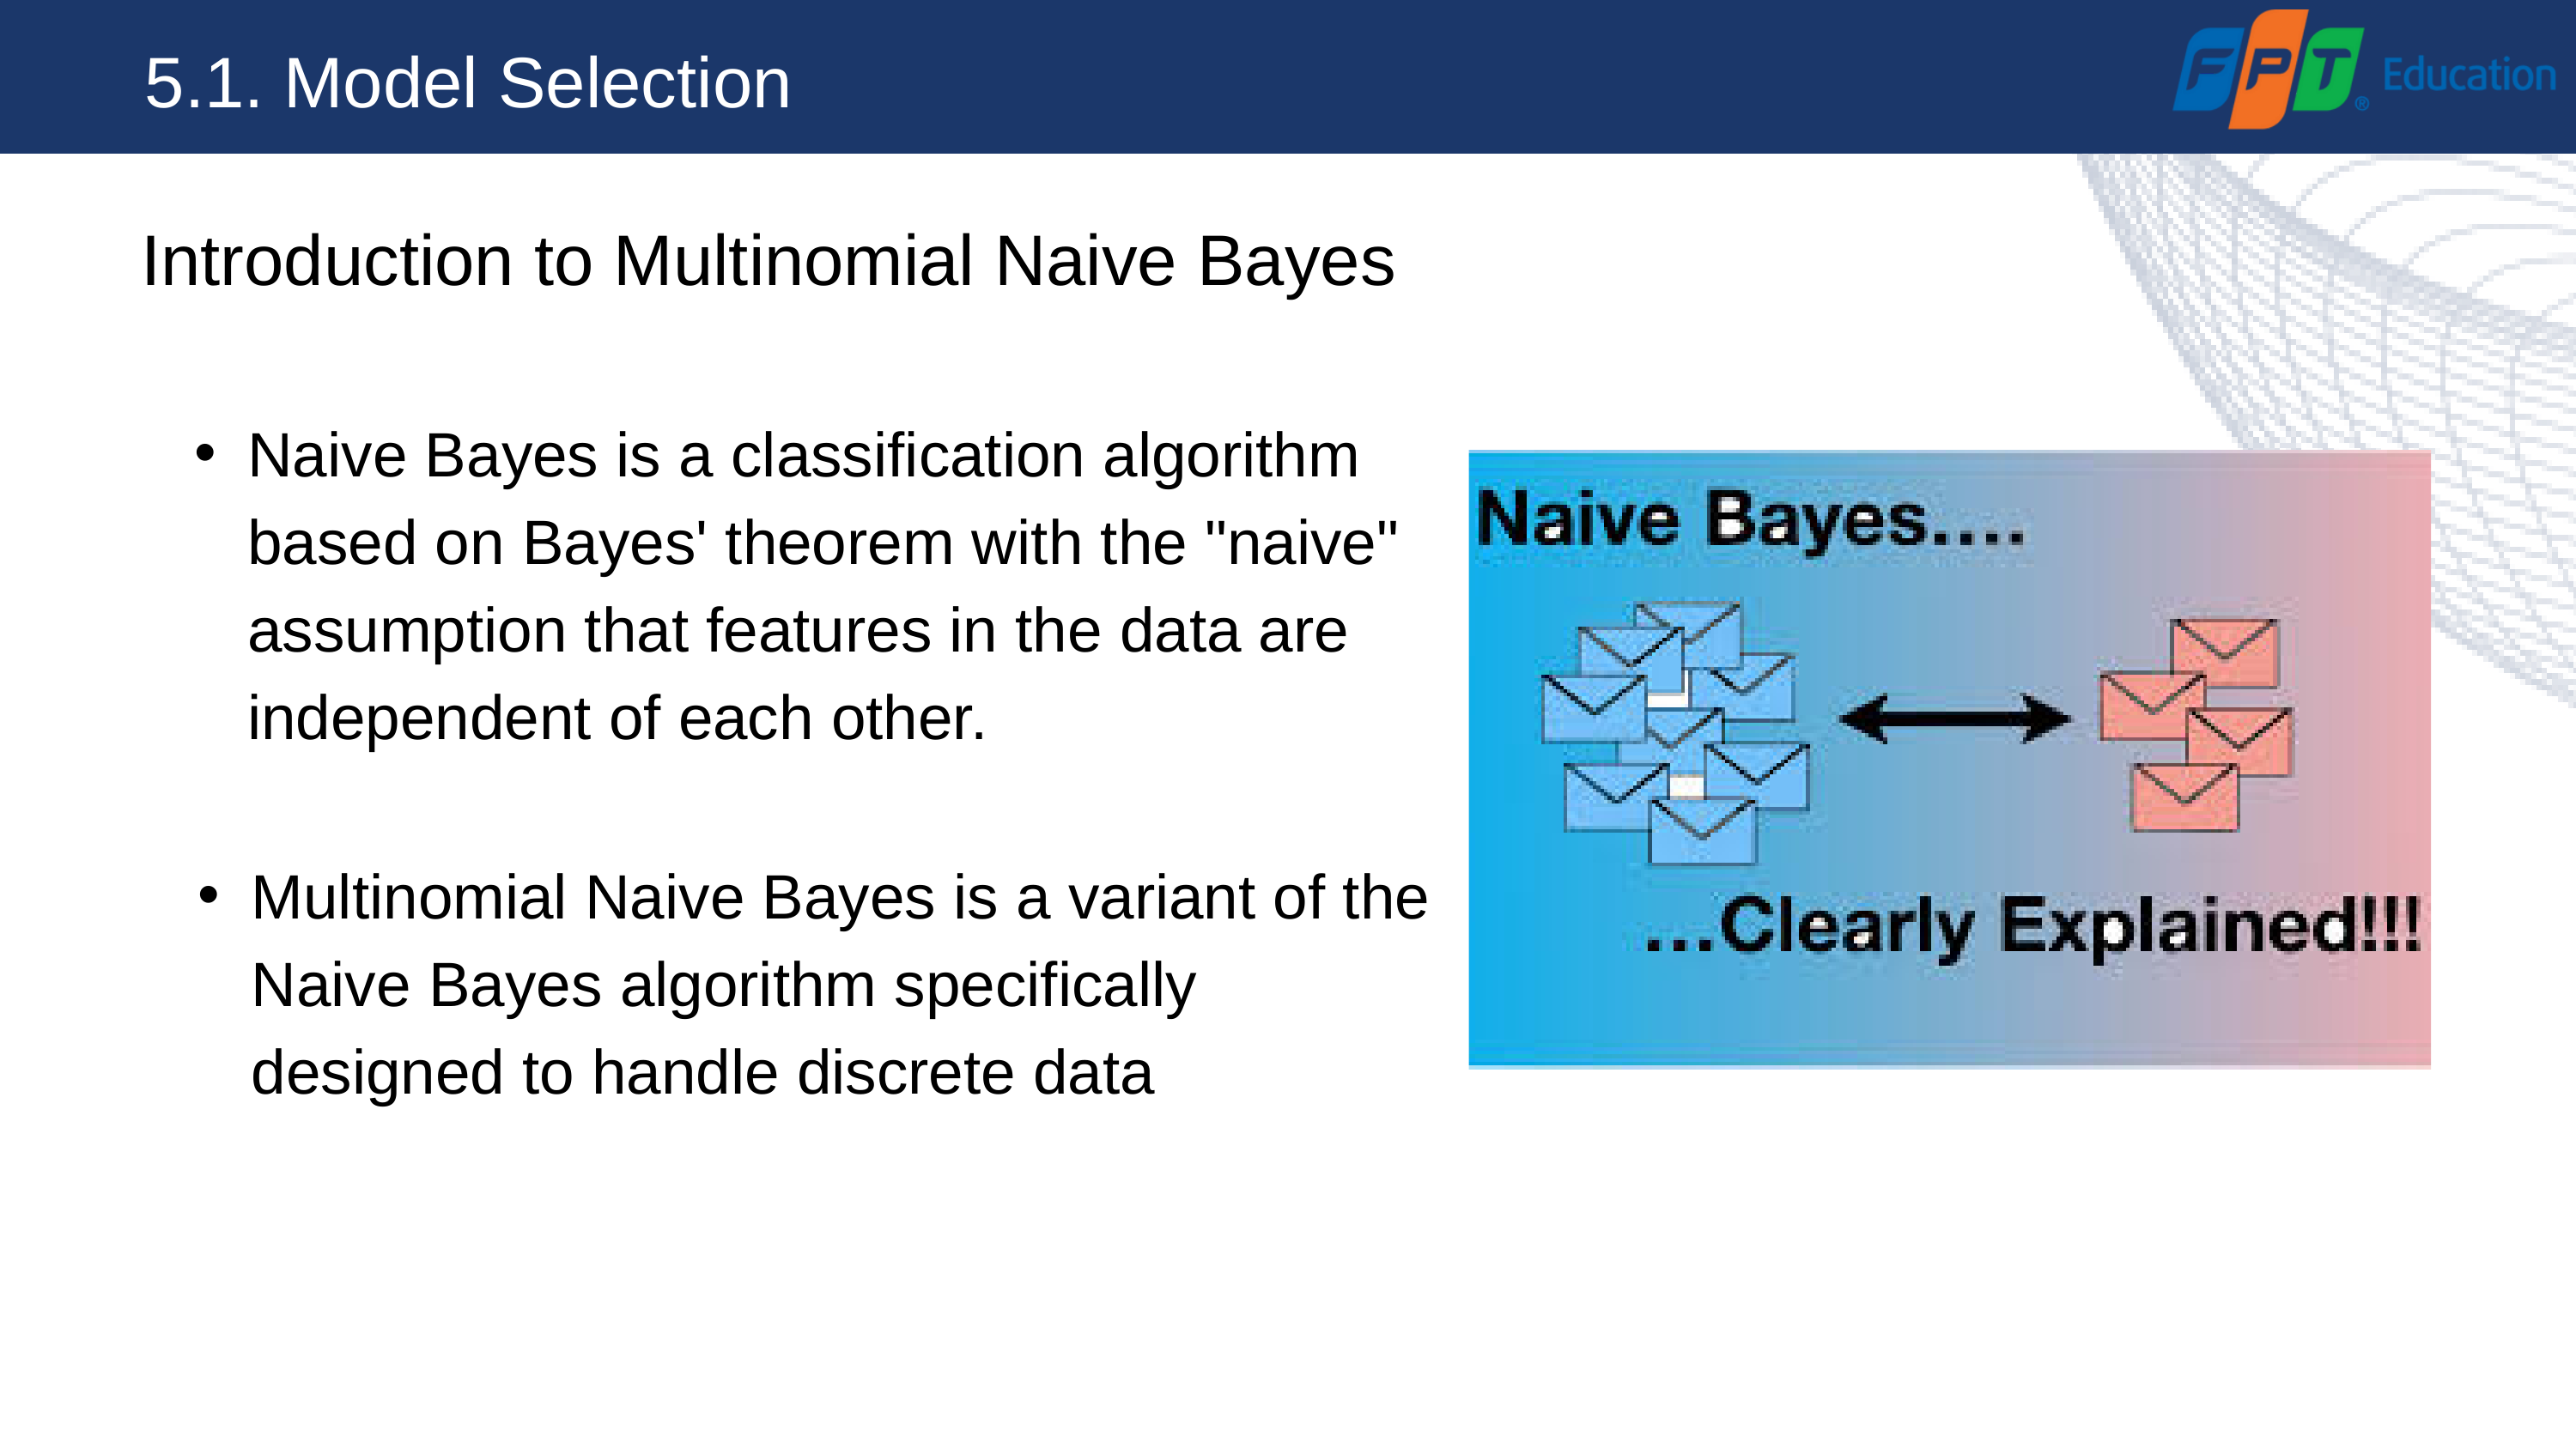

5.1. Model Selection
Introduction to Multinomial Naive Bayes
Naive Bayes is a classification algorithm based on Bayes' theorem with the "naive" assumption that features in the data are independent of each other.

Multinomial Naive Bayes is a variant of the Naive Bayes algorithm specifically designed to handle discrete data